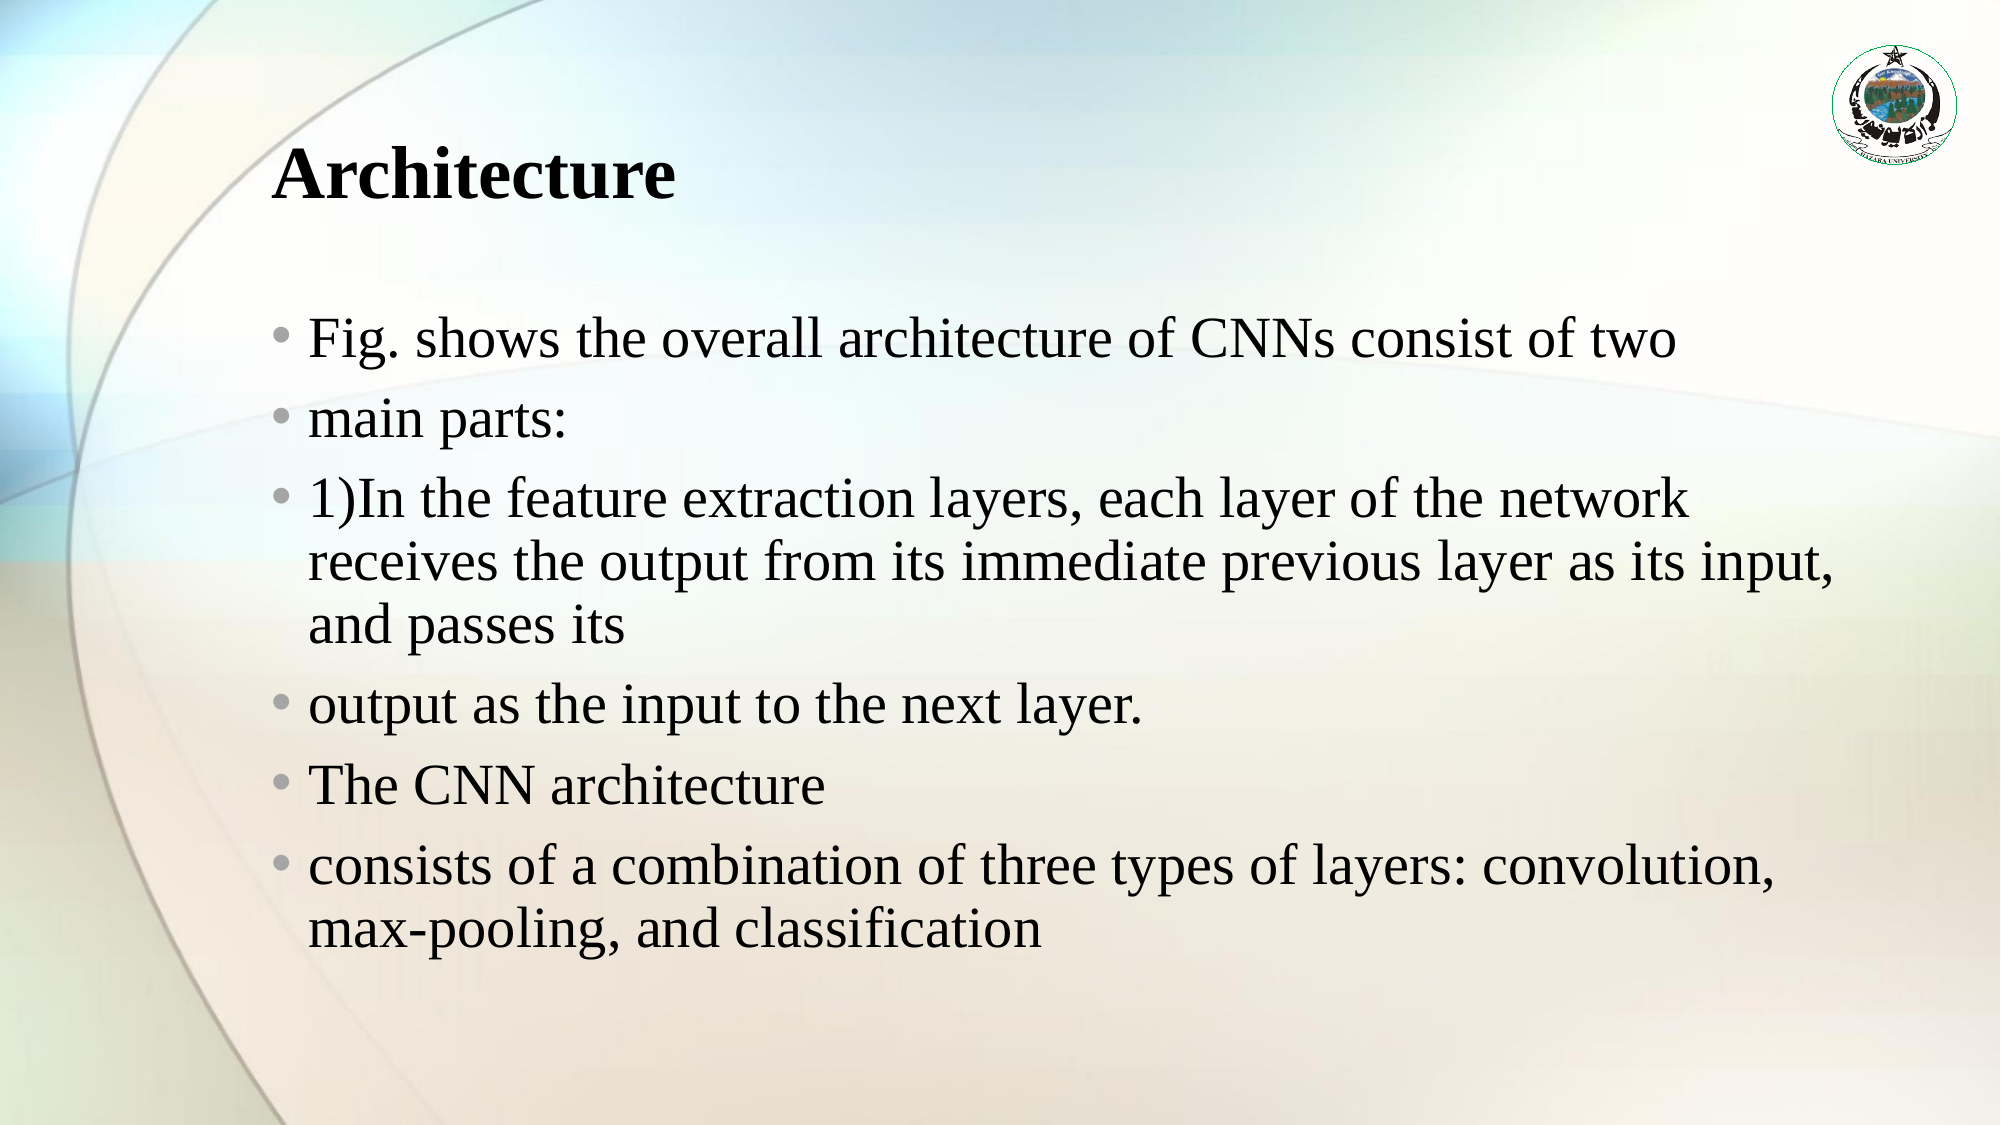

# Architecture
Fig. shows the overall architecture of CNNs consist of two
main parts:
1)In the feature extraction layers, each layer of the network receives the output from its immediate previous layer as its input, and passes its
output as the input to the next layer.
The CNN architecture
consists of a combination of three types of layers: convolution, max-pooling, and classification